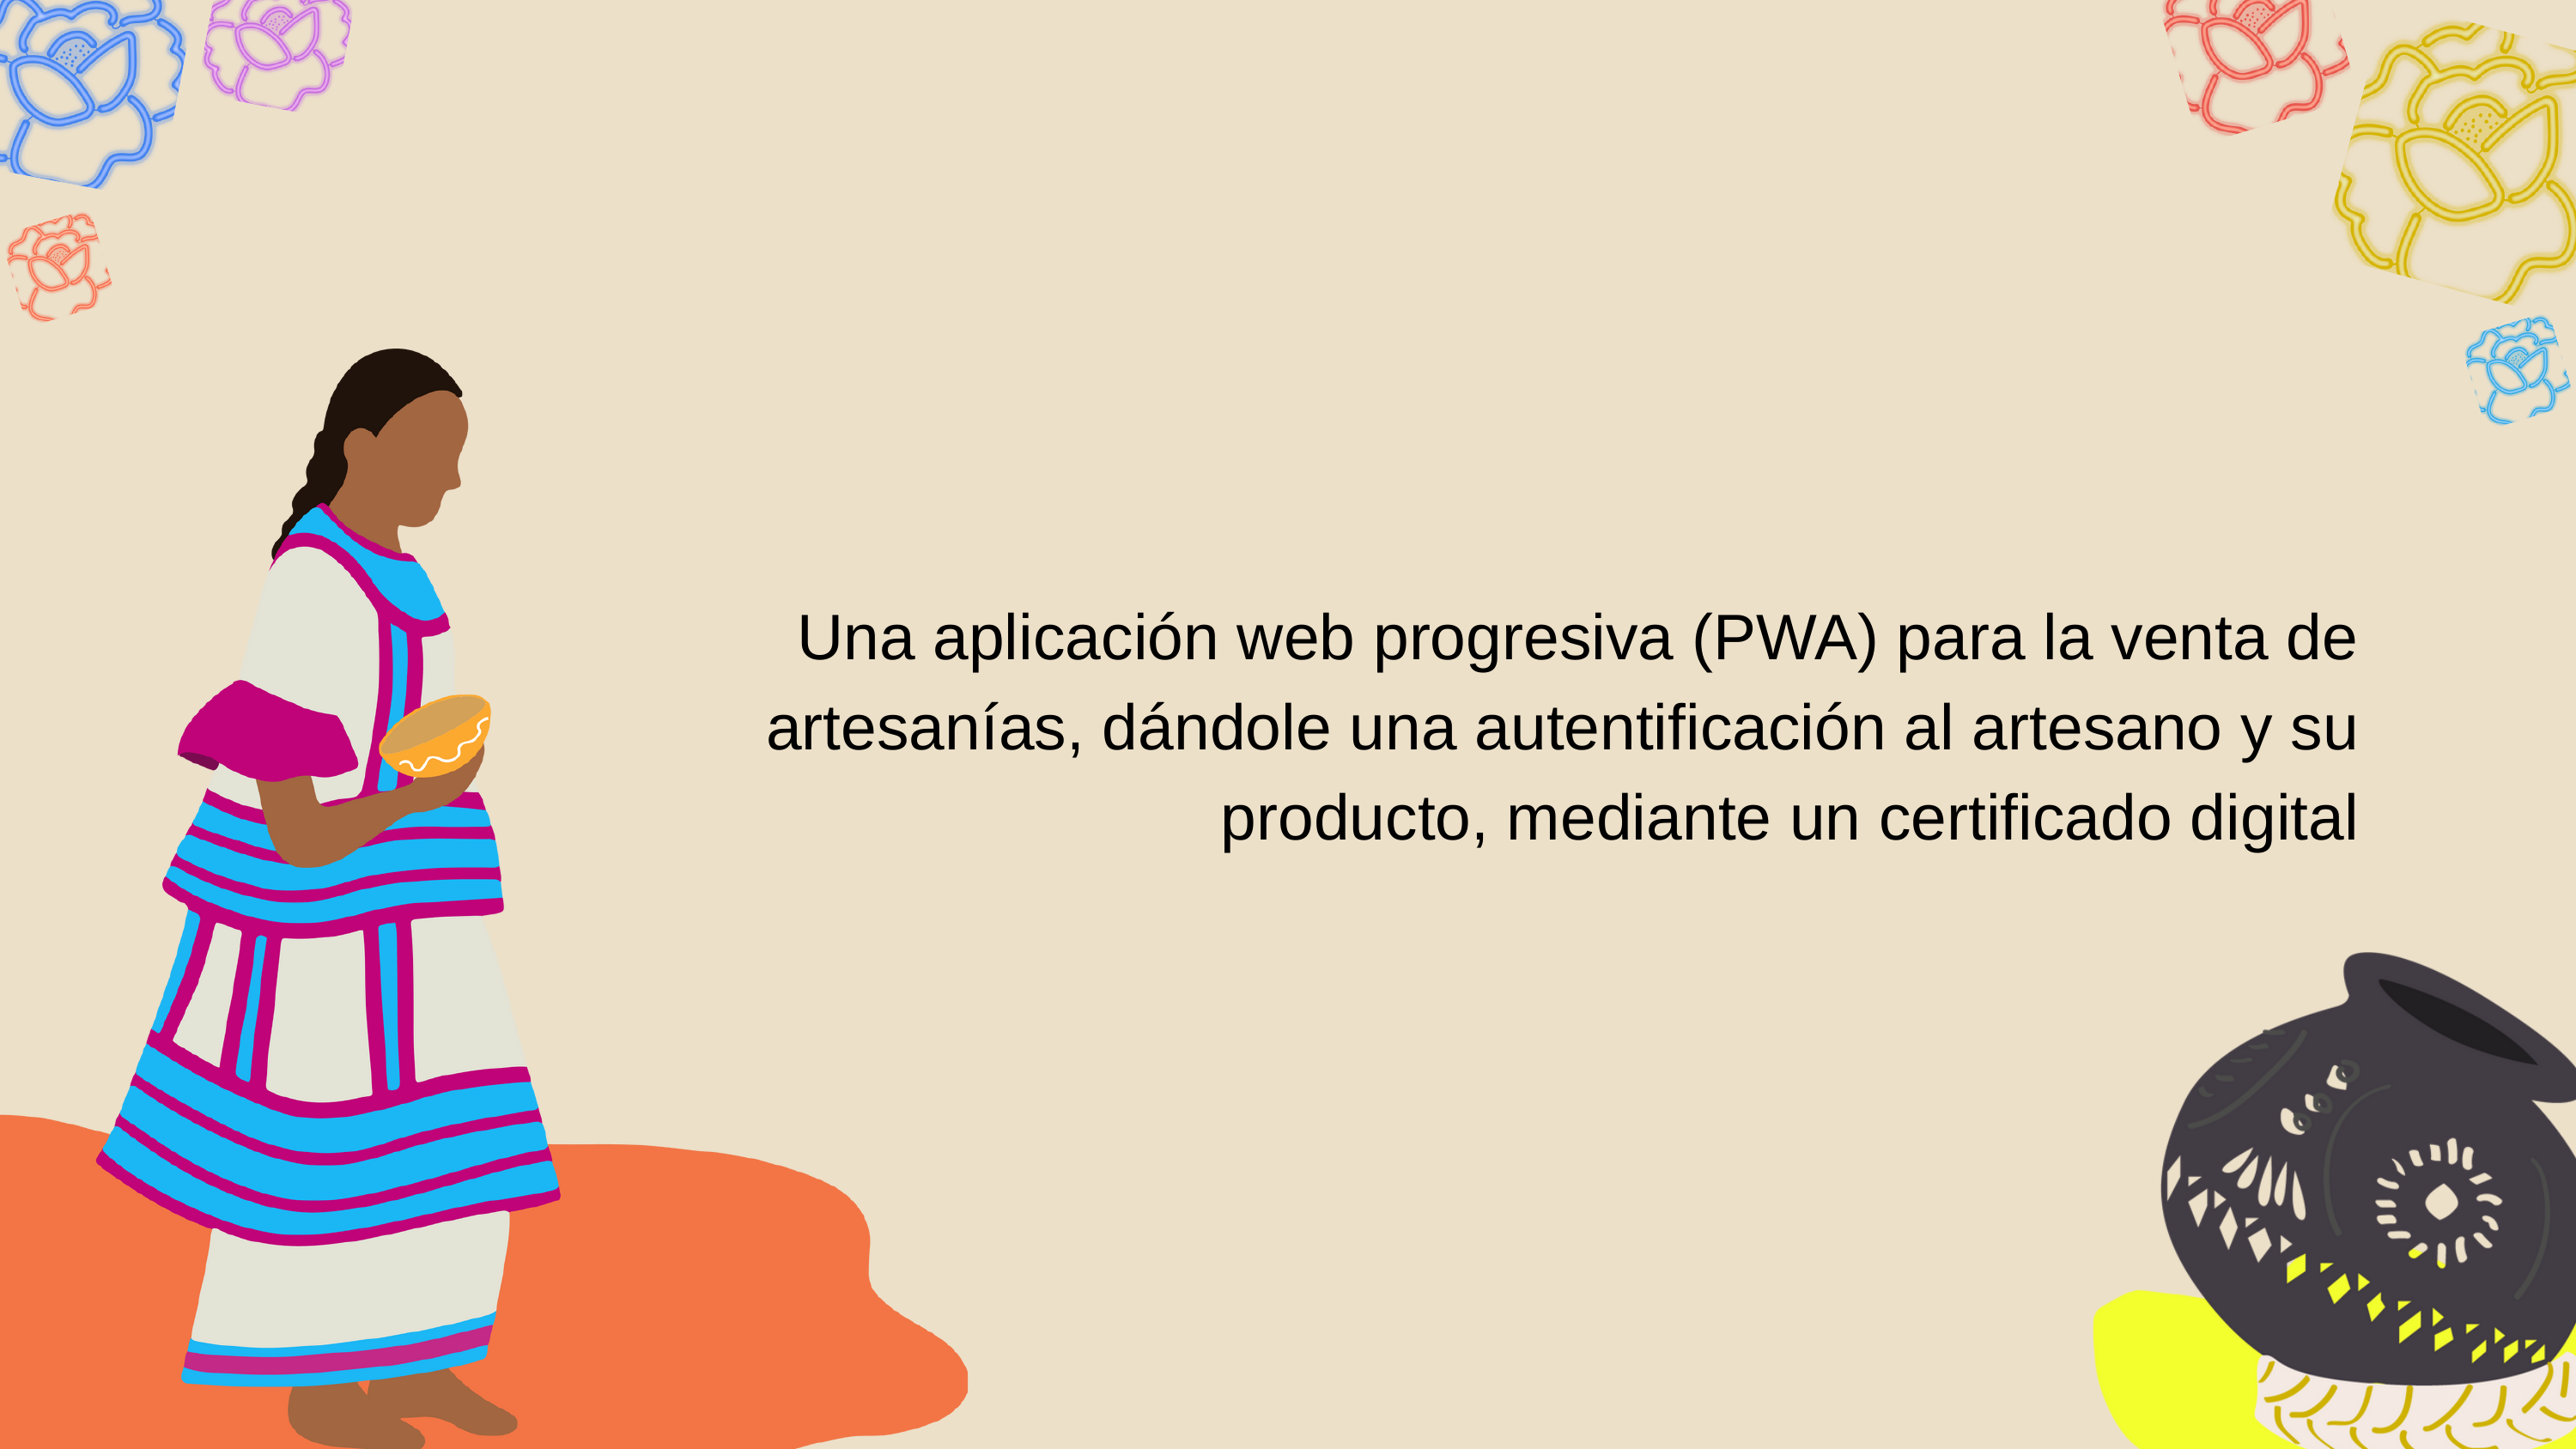

Una aplicación web progresiva (PWA) para la venta de artesanías, dándole una autentificación al artesano y su producto, mediante un certificado digital